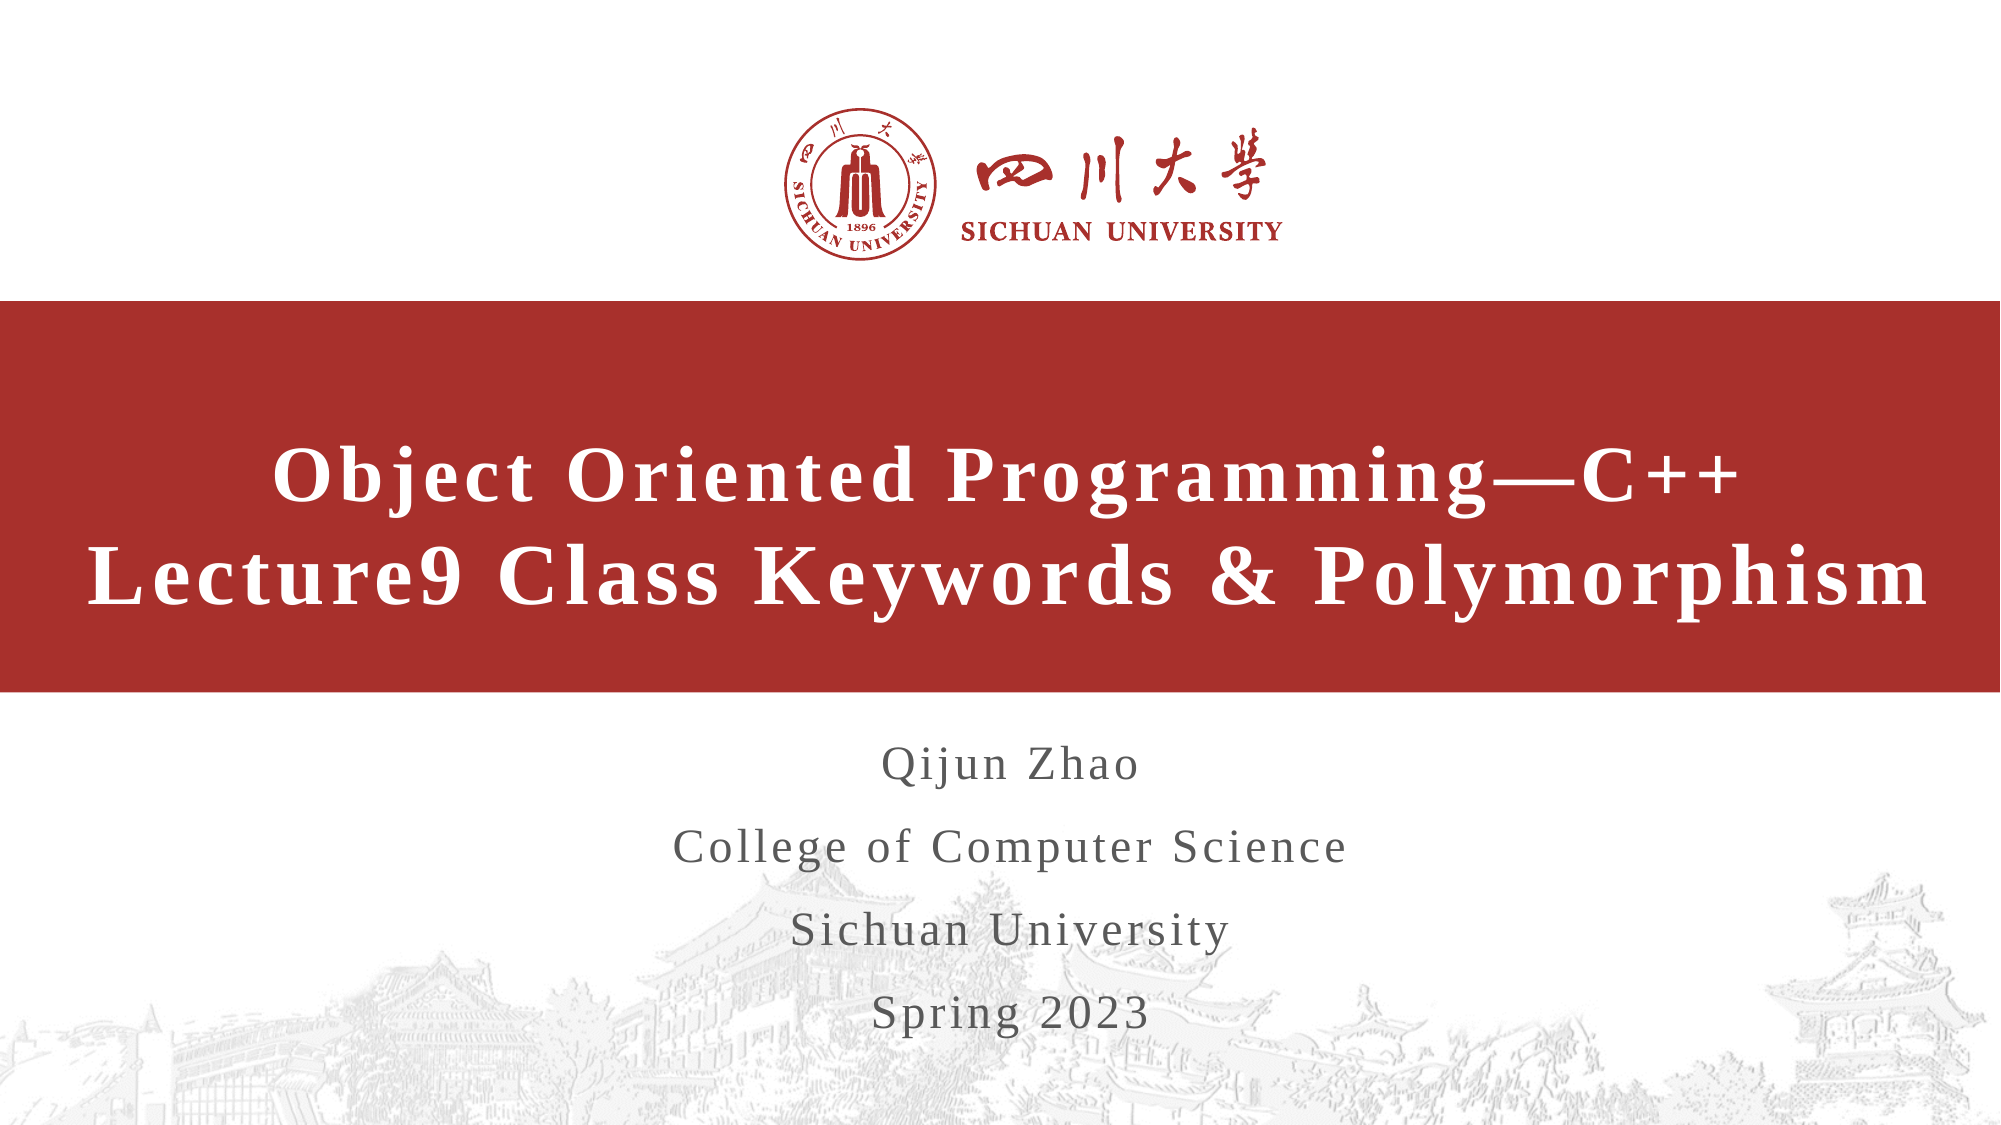

# Object Oriented Programming—C++ Lecture9 Class Keywords & Polymorphism
Qijun Zhao
College of Computer Science
Sichuan University
Spring 2023